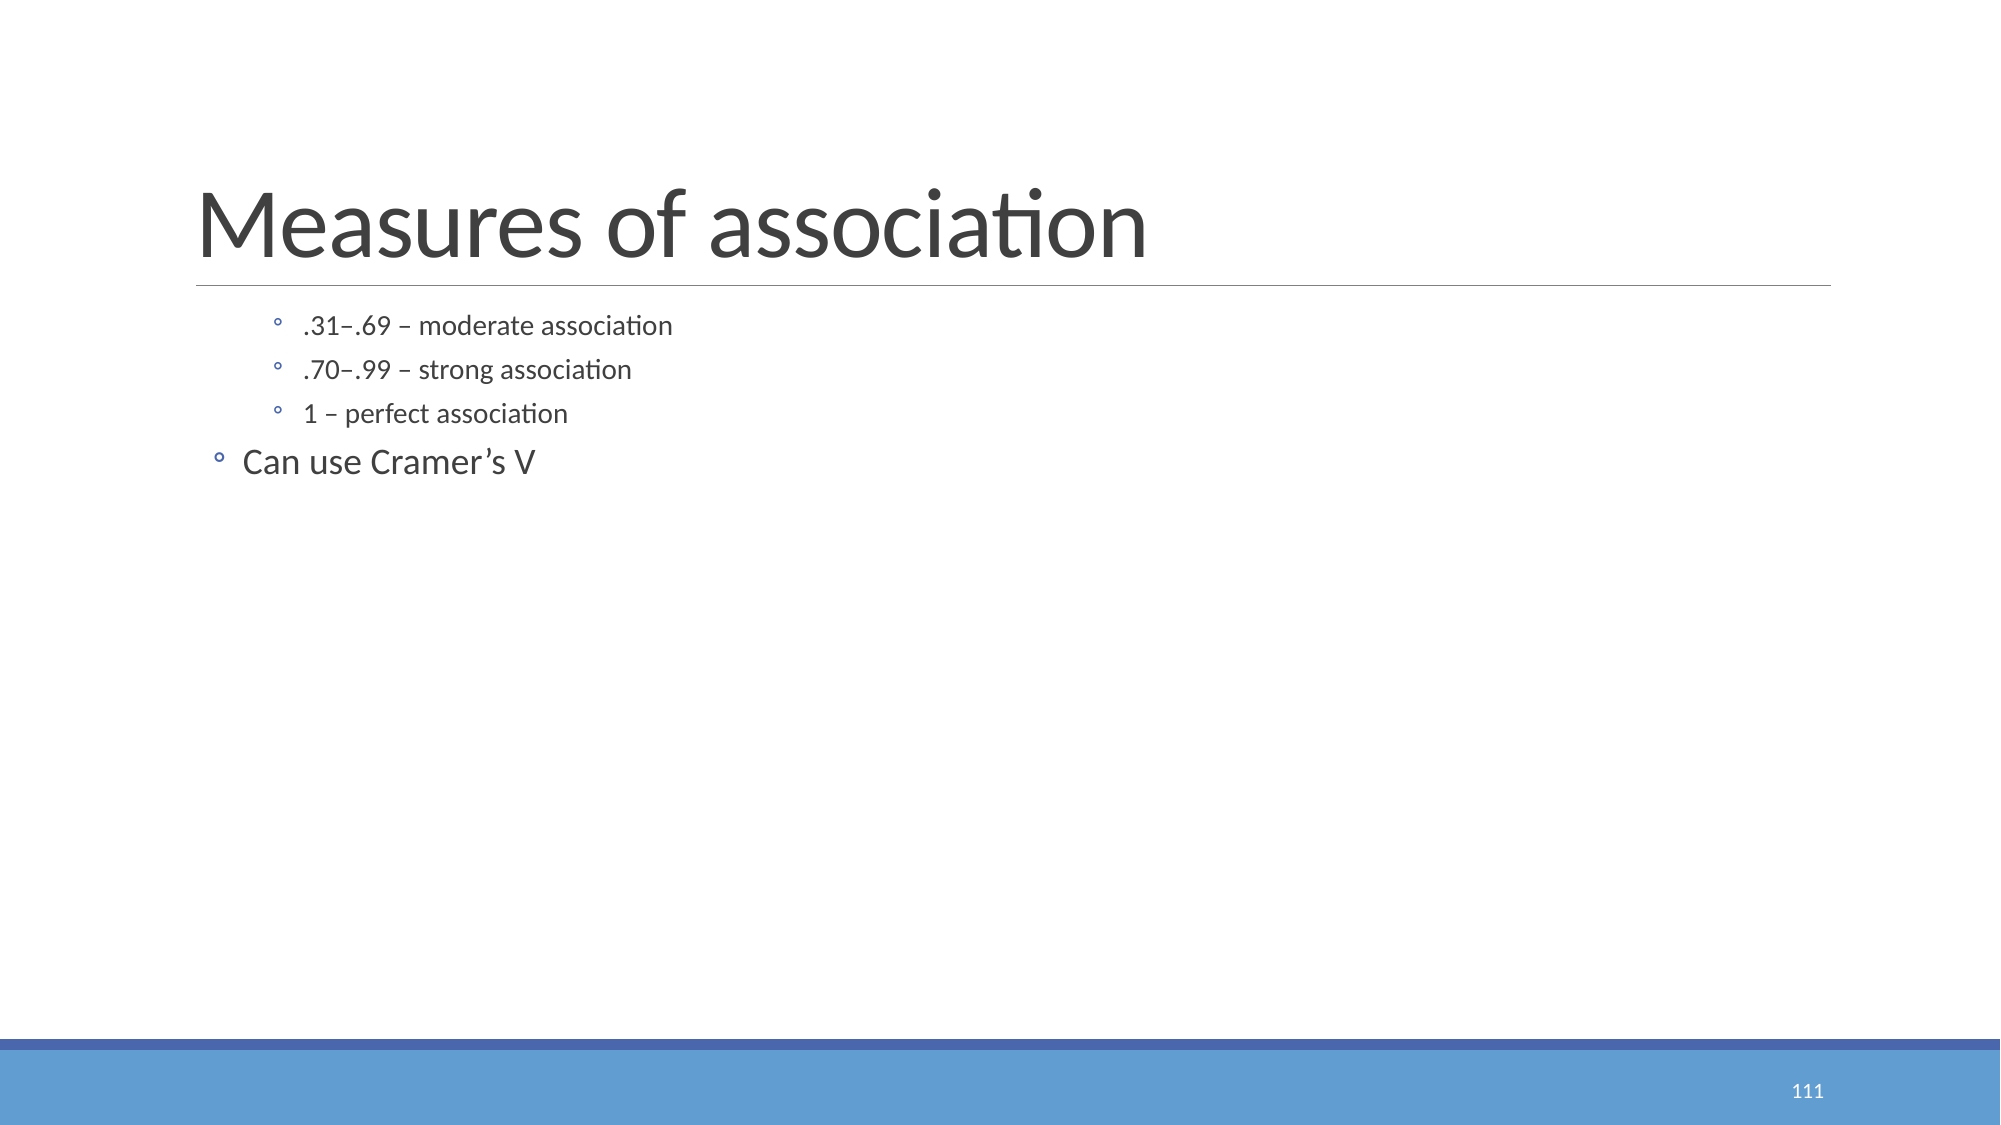

# Measures of association
.31–.69 – moderate association
.70–.99 – strong association
1 – perfect association
Can use Cramer’s V
111